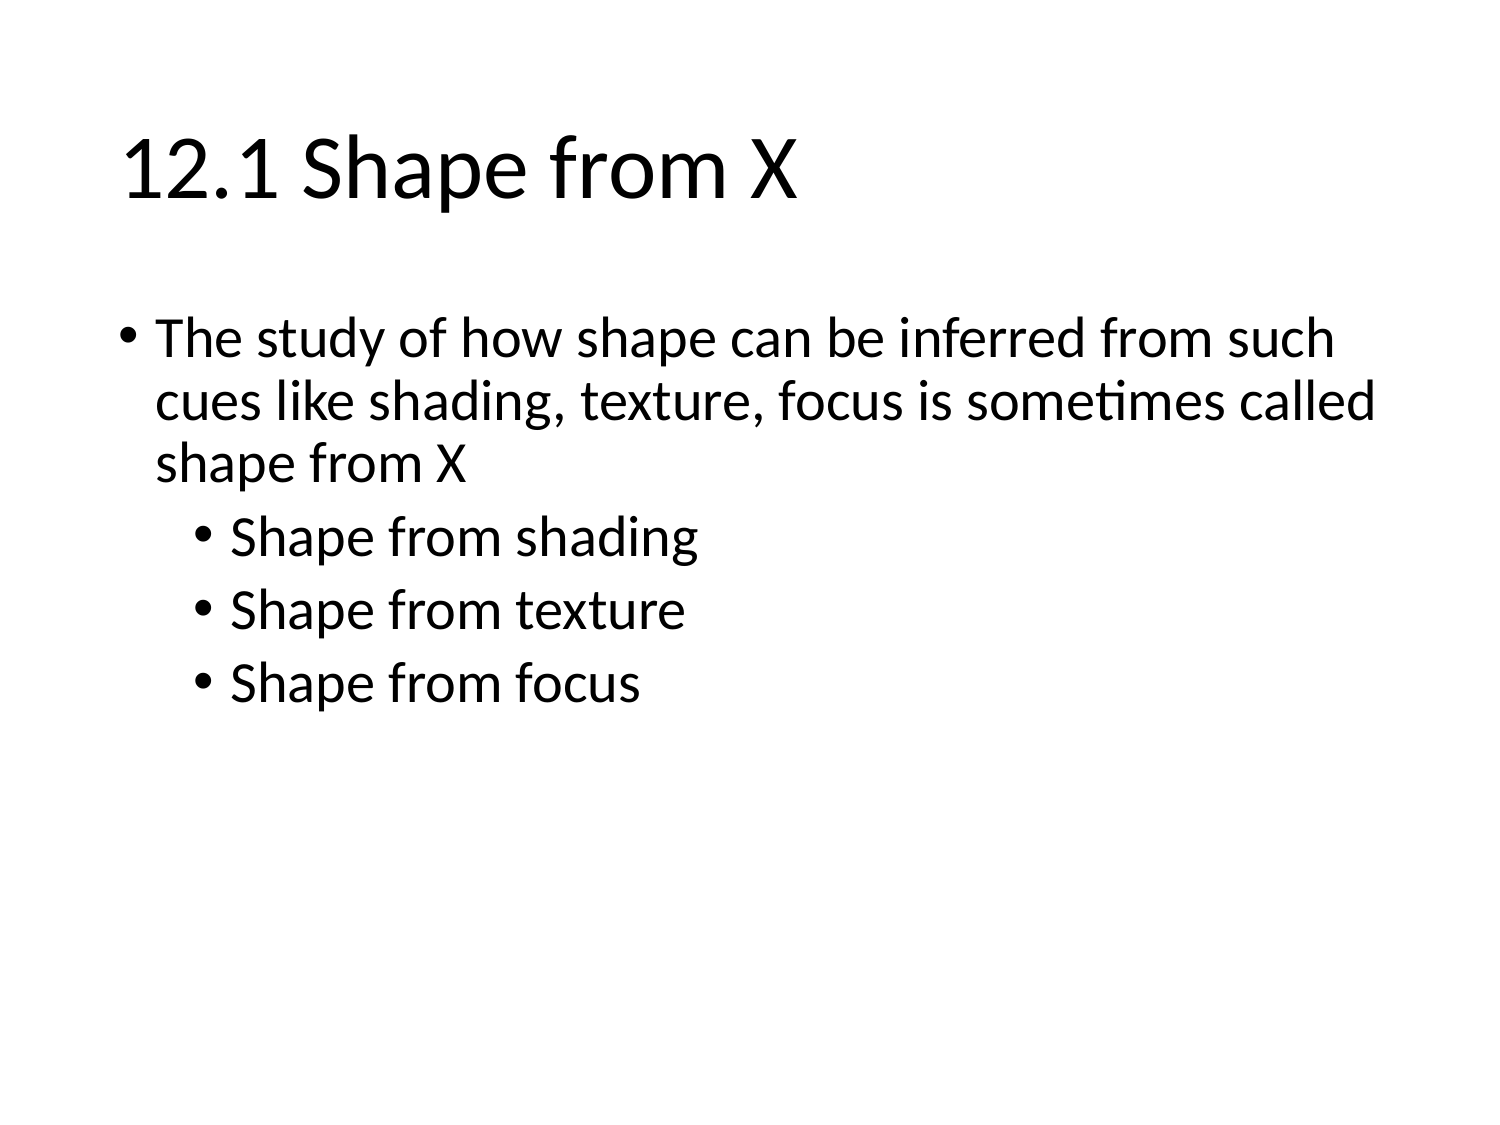

# 12.1 Shape from X
The study of how shape can be inferred from such cues like shading, texture, focus is sometimes called shape from X
Shape from shading
Shape from texture
Shape from focus